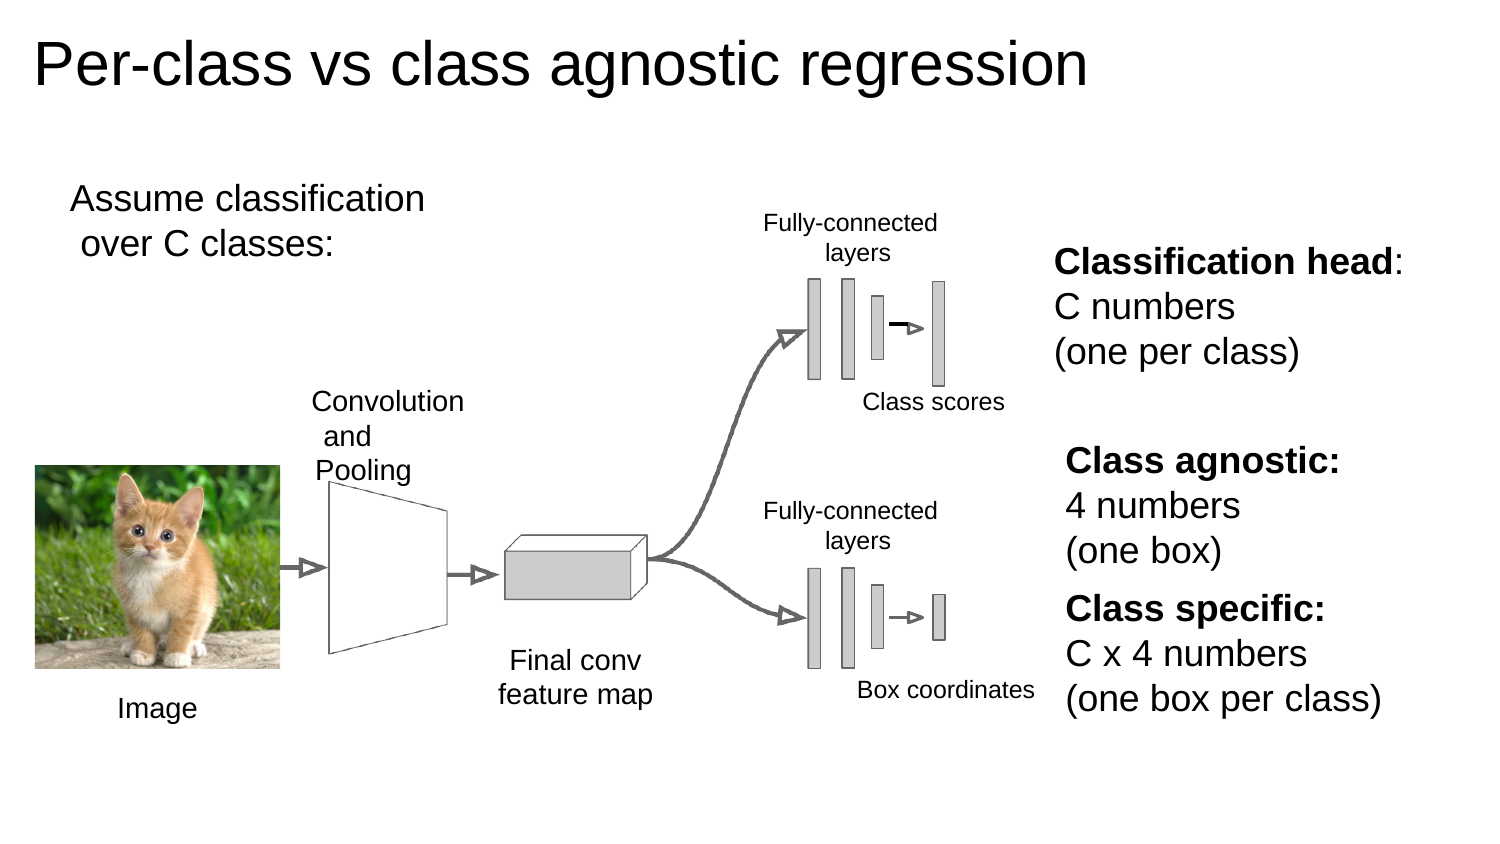

# Per-class vs class agnostic regression
Assume classification  over C classes:
Fully-connected  layers
Classification head:
C numbers  (one per class)

Convolution  and Pooling
Class scores
Class agnostic:
4 numbers  (one box)
Class specific:
C x 4 numbers  (one box per class)

Fully-connected  layers

Final conv  feature map
Box coordinates
Image
Fei-Fei Li & Andrej Karpathy & Justin Johnson	Lecture 8 -	1 Feb 2016
Lecture 8 - 17
1 Feb 2016
Fei-Fei Li & Andrej Karpathy & Justin Johnson